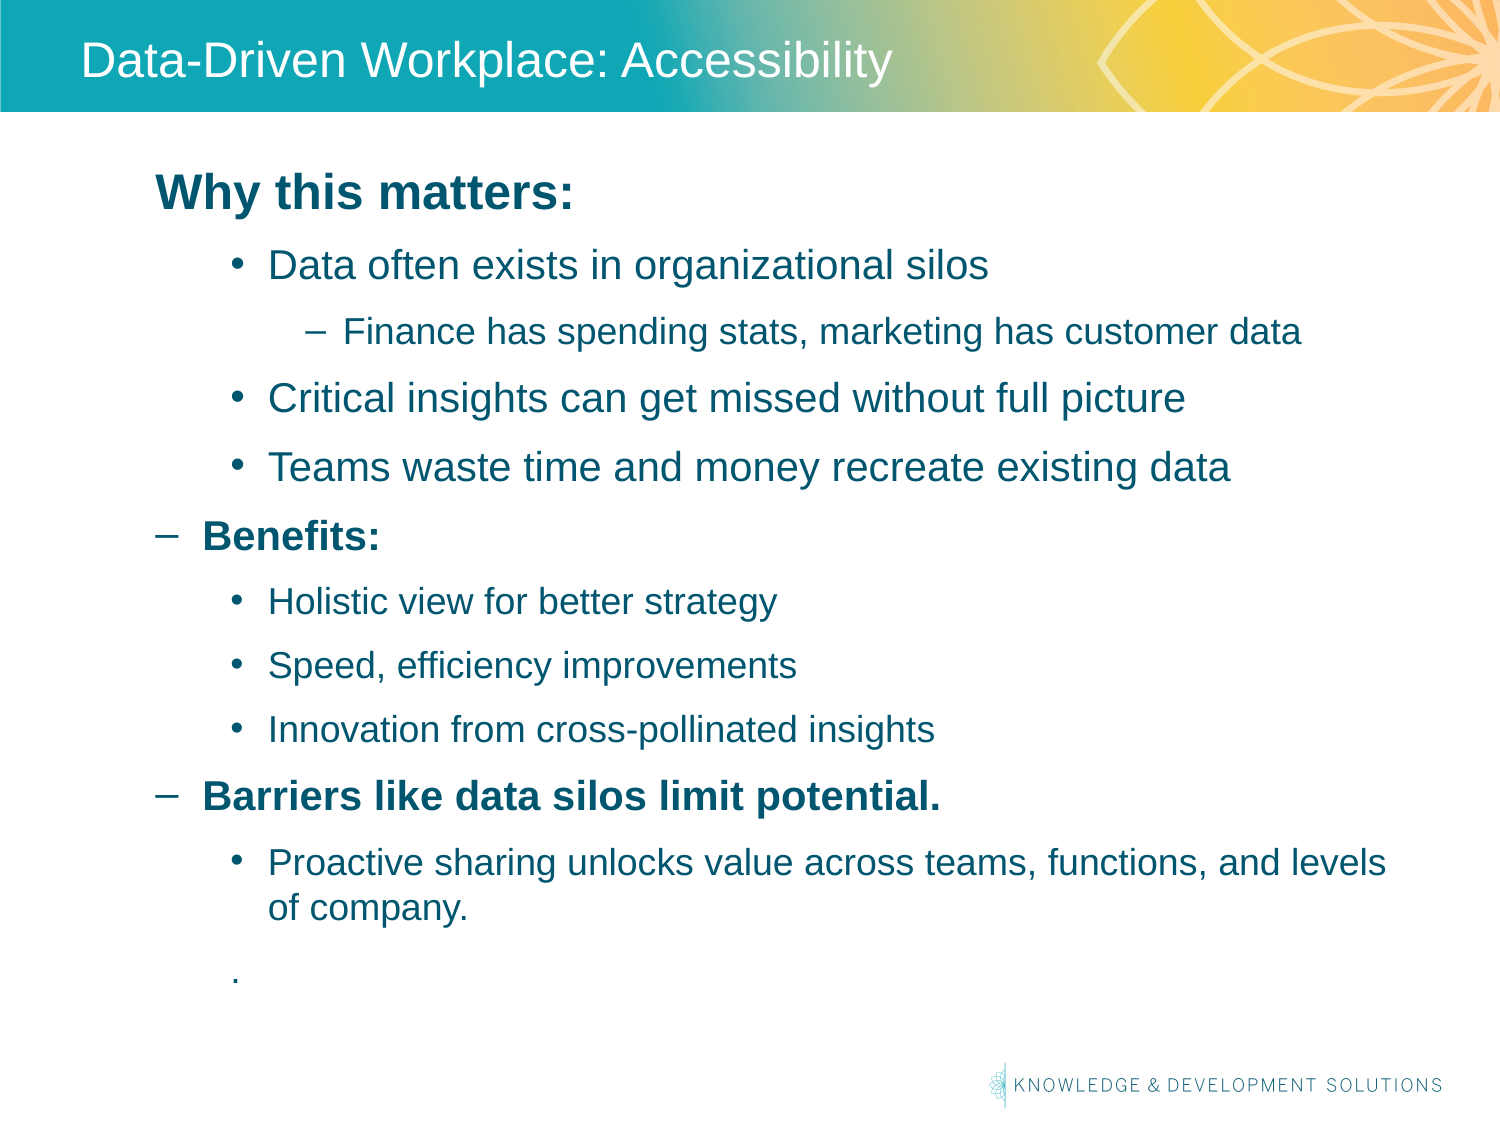

# Data-Driven Workplace: Accessibility
Why this matters:
Data often exists in organizational silos
Finance has spending stats, marketing has customer data
Critical insights can get missed without full picture
Teams waste time and money recreate existing data
Benefits:
Holistic view for better strategy
Speed, efficiency improvements
Innovation from cross-pollinated insights
Barriers like data silos limit potential.
Proactive sharing unlocks value across teams, functions, and levels of company.
.